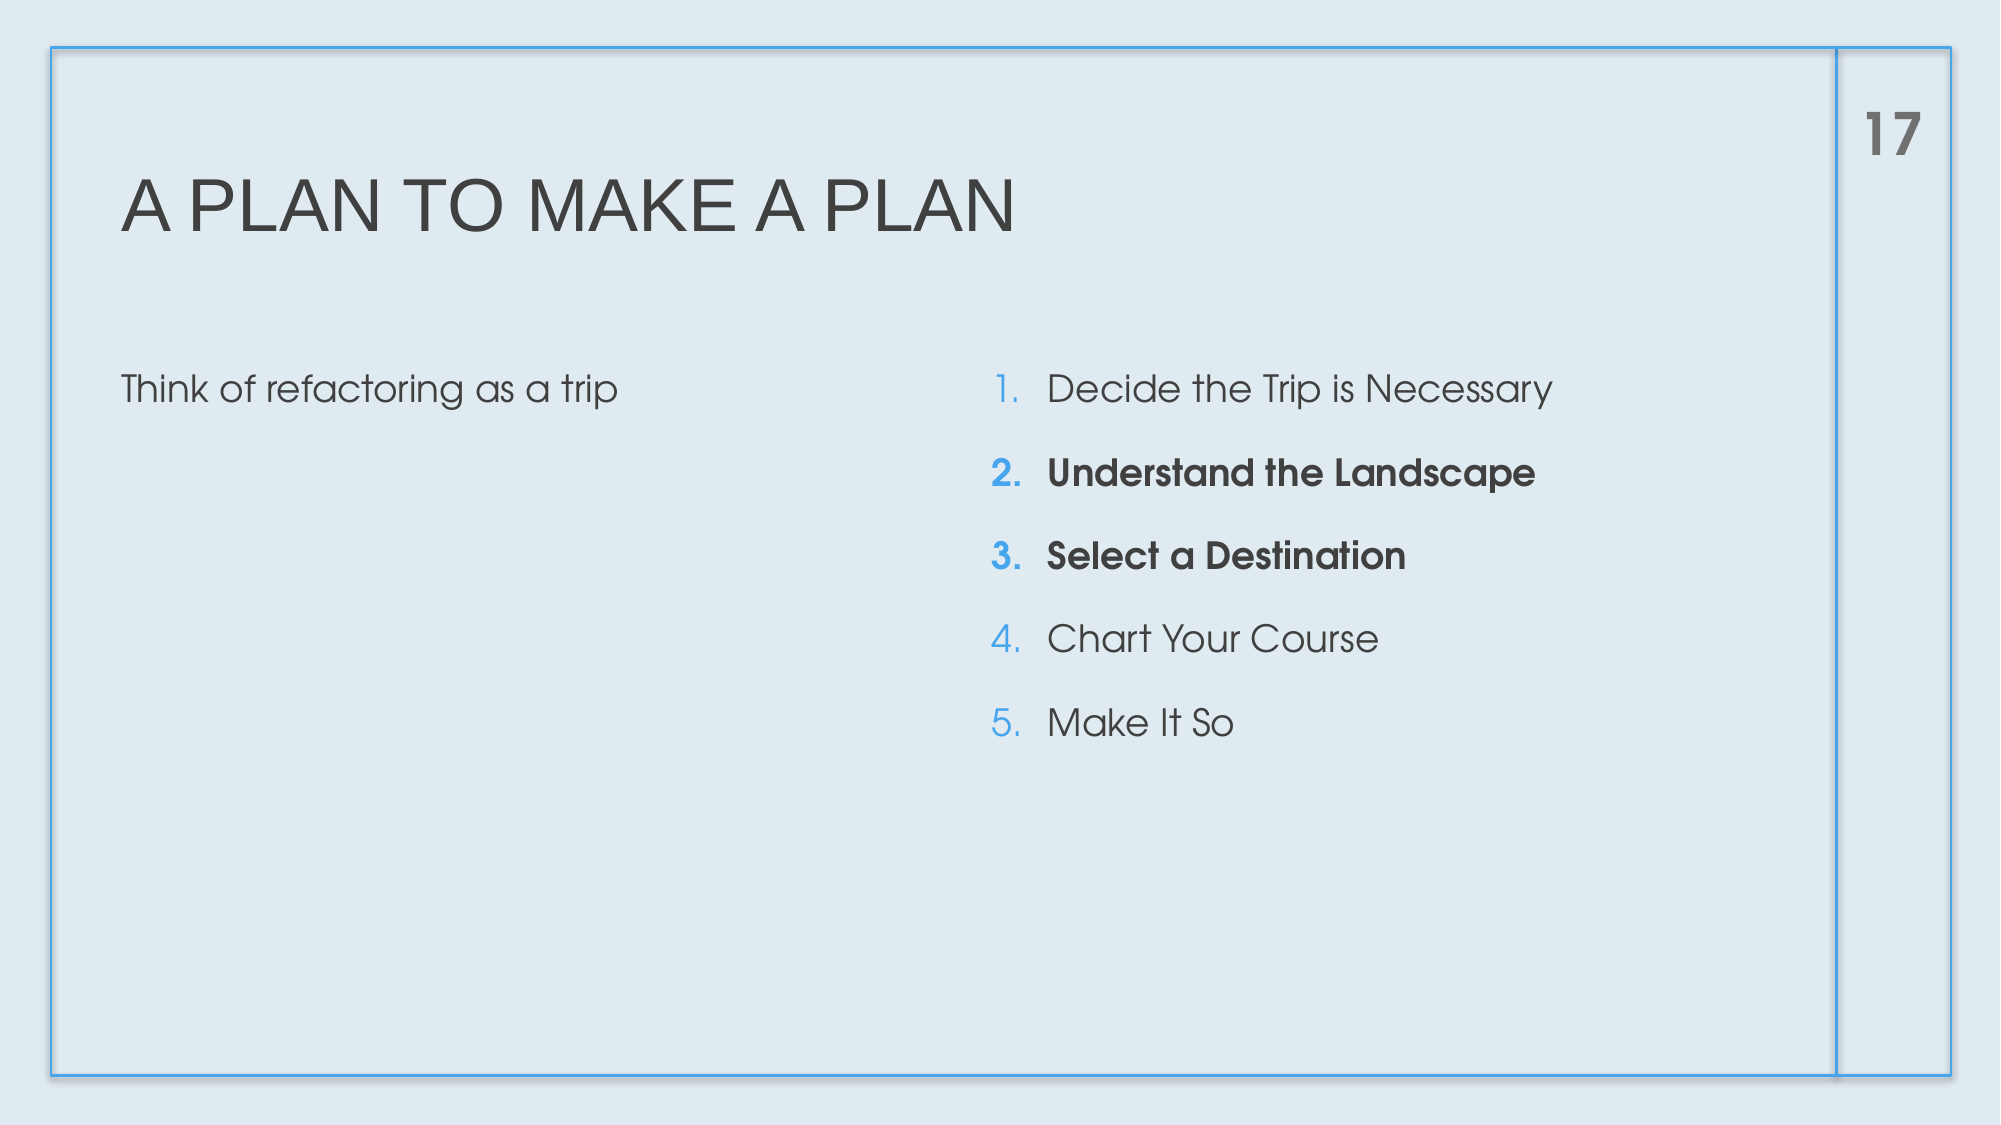

17
# A plan to make a plan
Decide the Trip is Necessary
Understand the Landscape
Select a Destination
Chart Your Course
Make It So
Think of refactoring as a trip